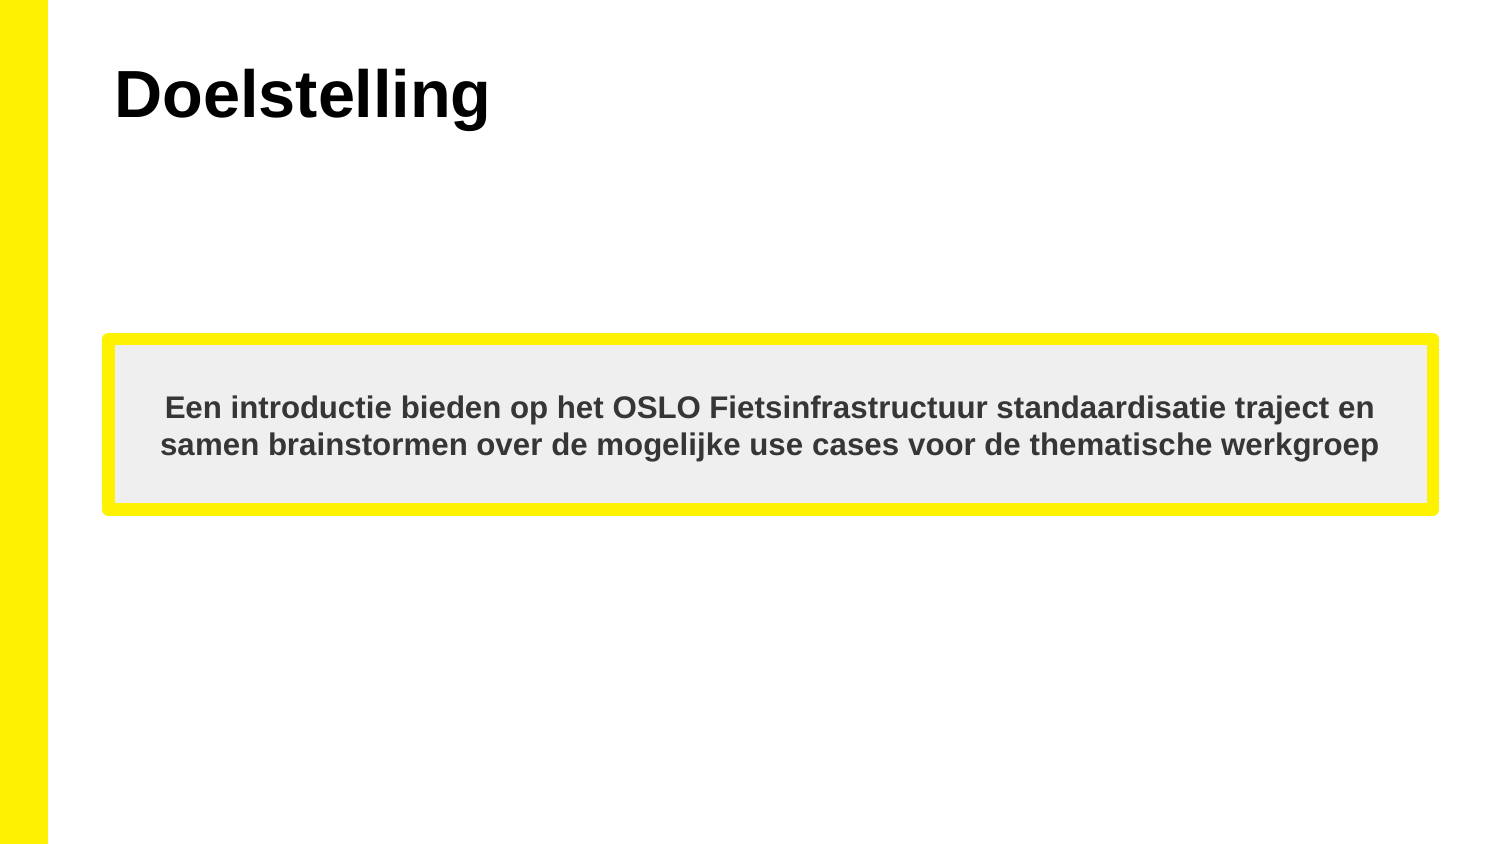

Doelstelling
Een introductie bieden op het OSLO Fietsinfrastructuur standaardisatie traject en samen brainstormen over de mogelijke use cases voor de thematische werkgroep